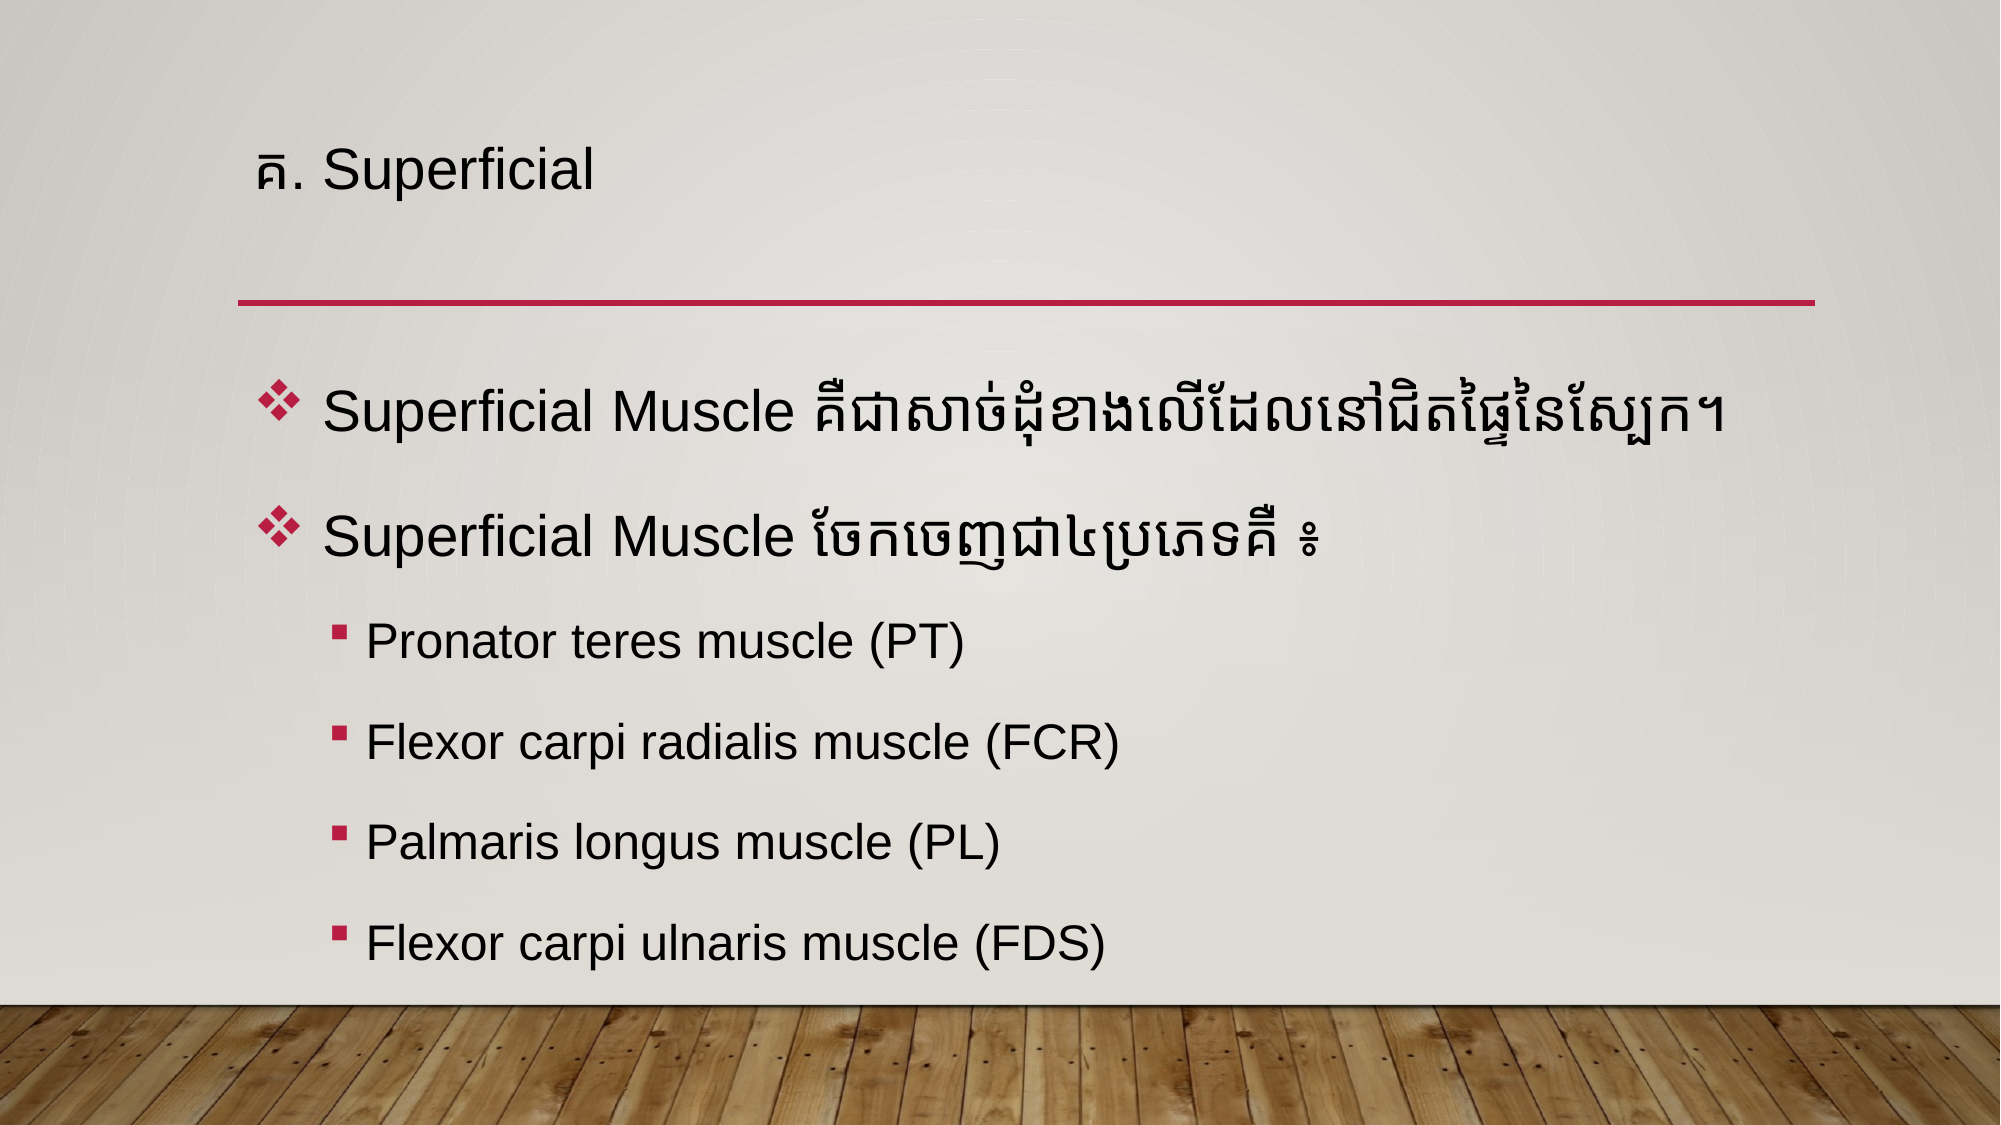

# គ. Superficial
 Superficial Muscle គឺជាសាច់ដុំខាងលើដែលនៅជិតផ្ទៃនៃស្បែក។
 Superficial Muscle ចែកចេញជា៤ប្រភេទគឺ ៖
Pronator teres muscle (PT)
Flexor carpi radialis muscle (FCR)
Palmaris longus muscle (PL)
Flexor carpi ulnaris muscle (FDS)